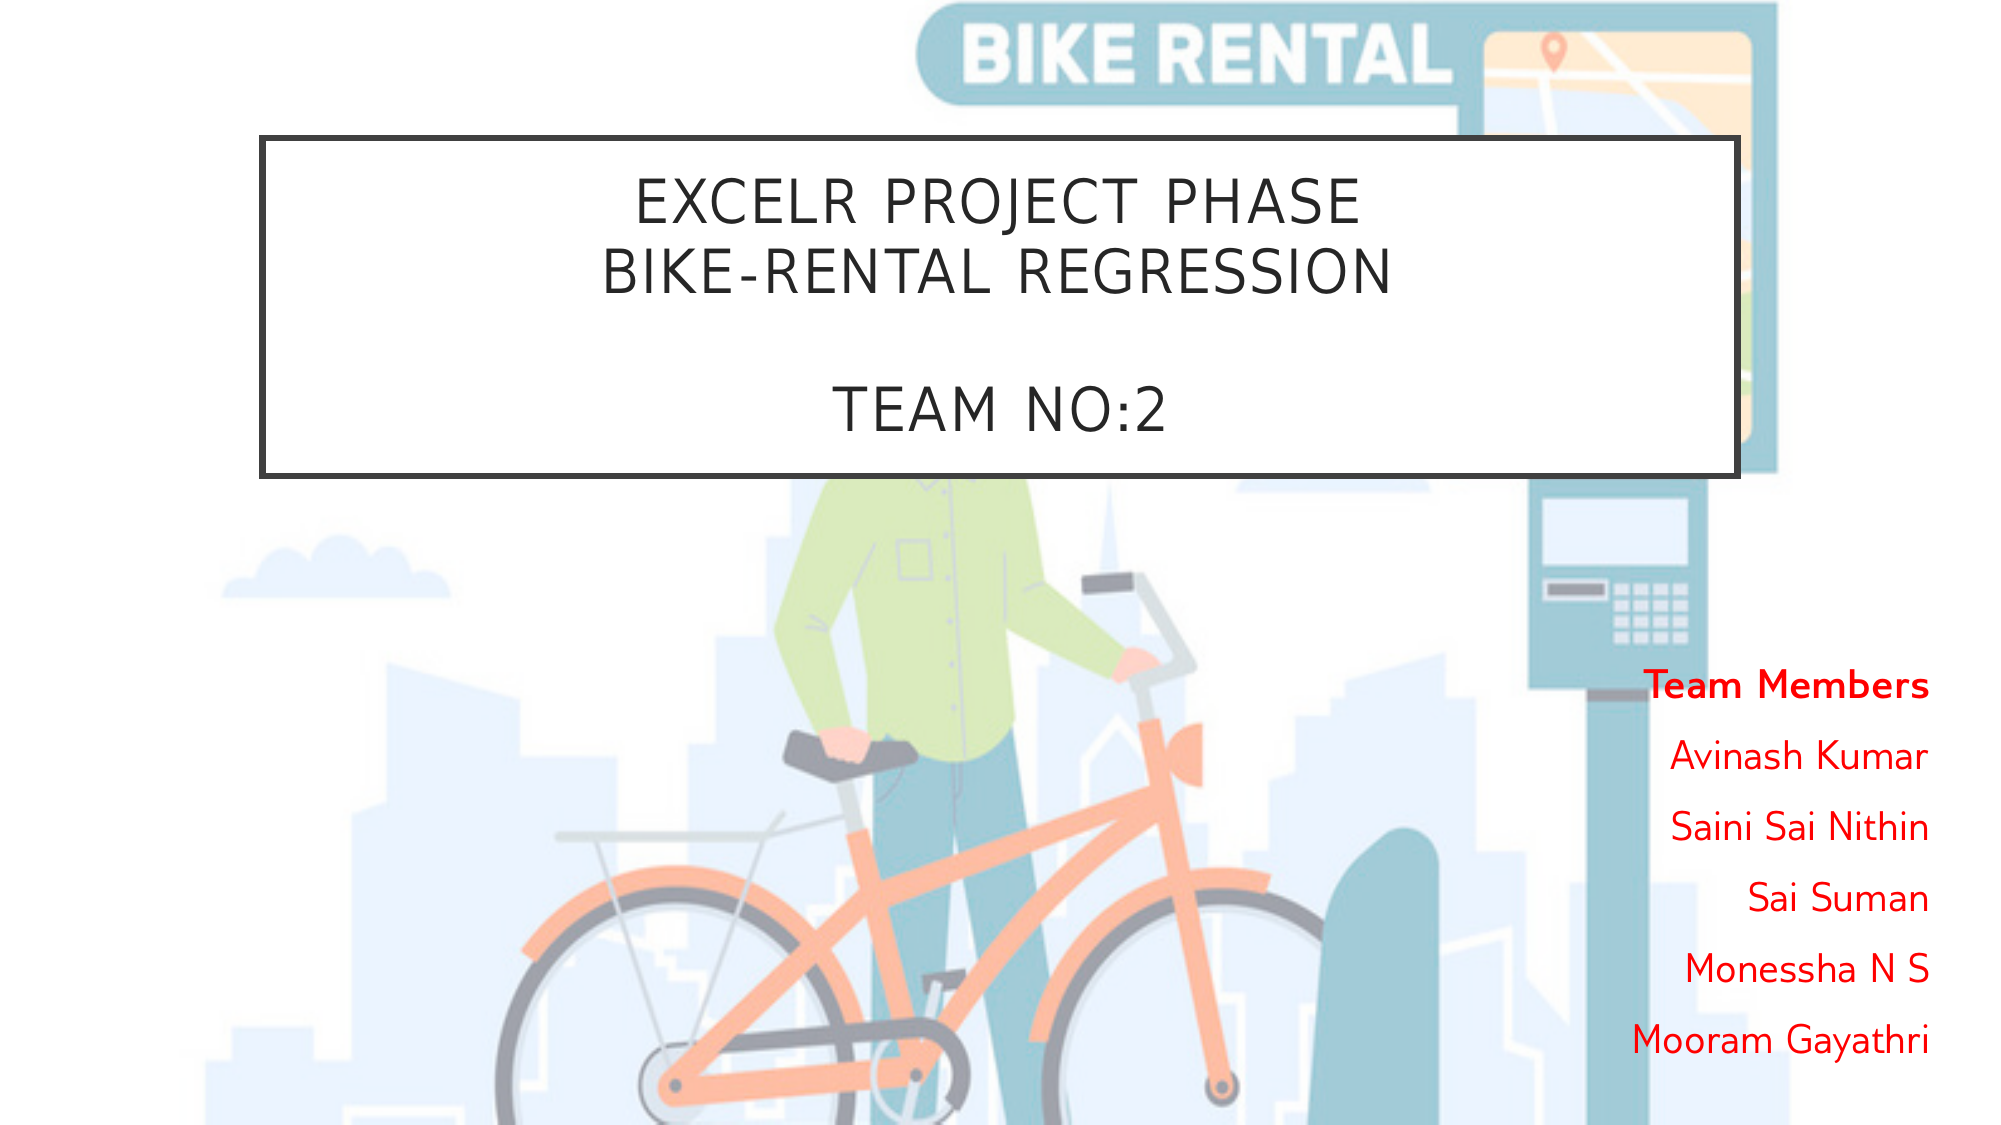

# EXCELr project phase Bike-Rental regression Team no:2
Team Members
Avinash Kumar
Saini Sai Nithin
 Sai Suman
Monessha N S
Mooram Gayathri